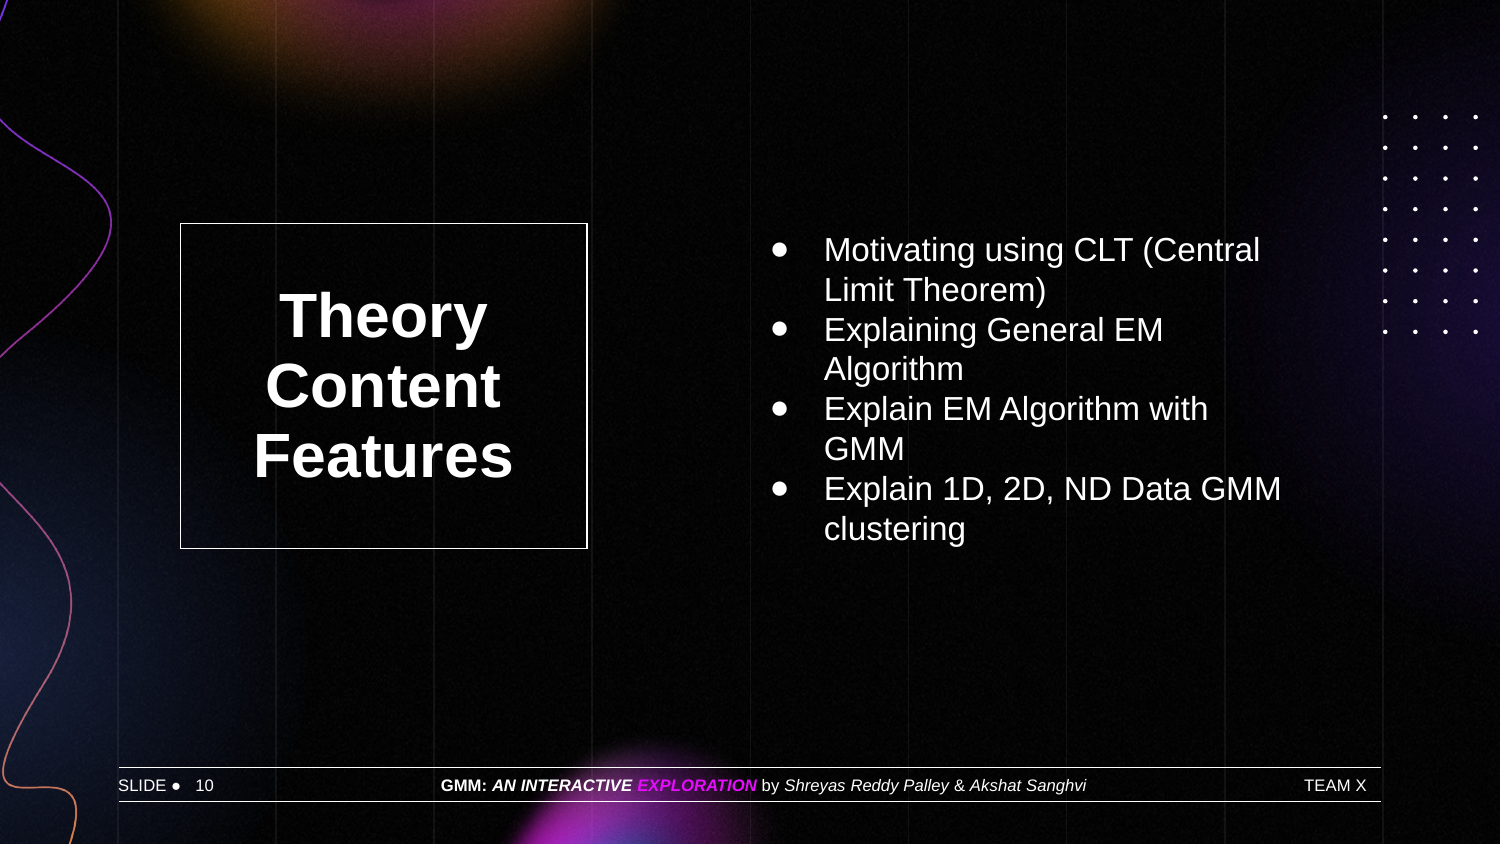

Motivating using CLT (Central Limit Theorem)
Explaining General EM Algorithm
Explain EM Algorithm with GMM
Explain 1D, 2D, ND Data GMM clustering

| Theory Content Features |
| --- |